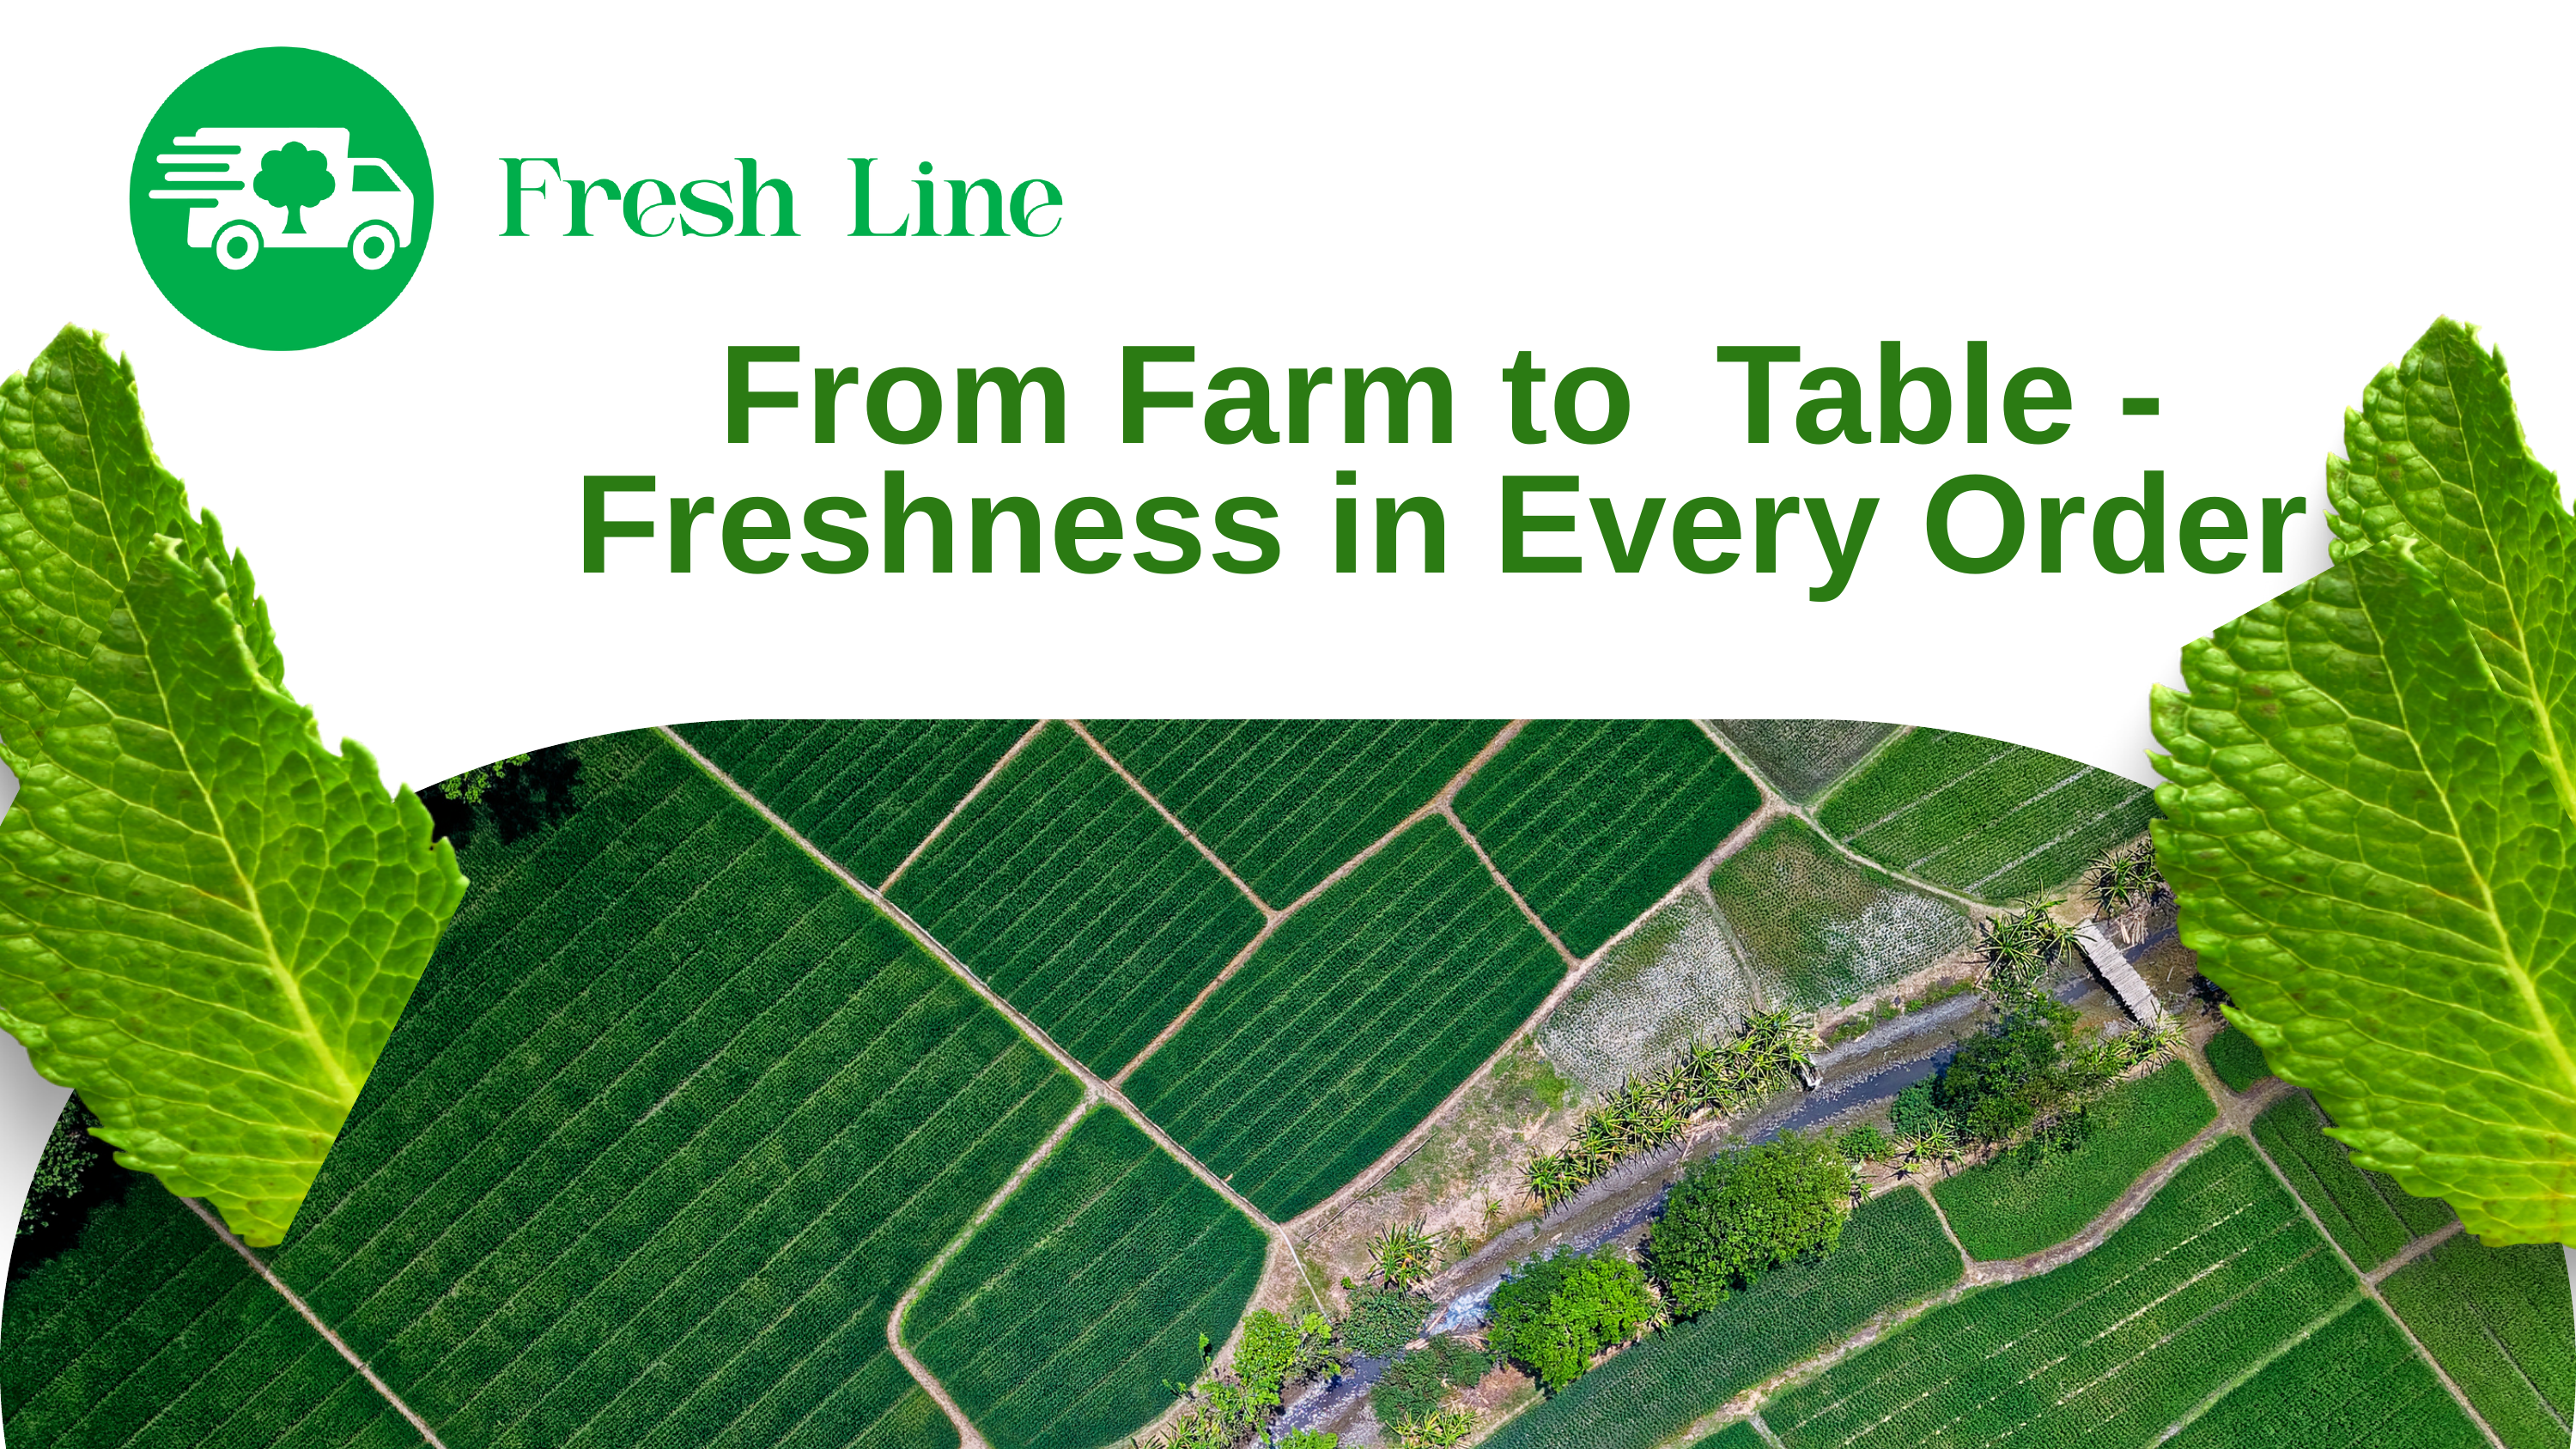

From Farm to  Table - Freshness in Every Order